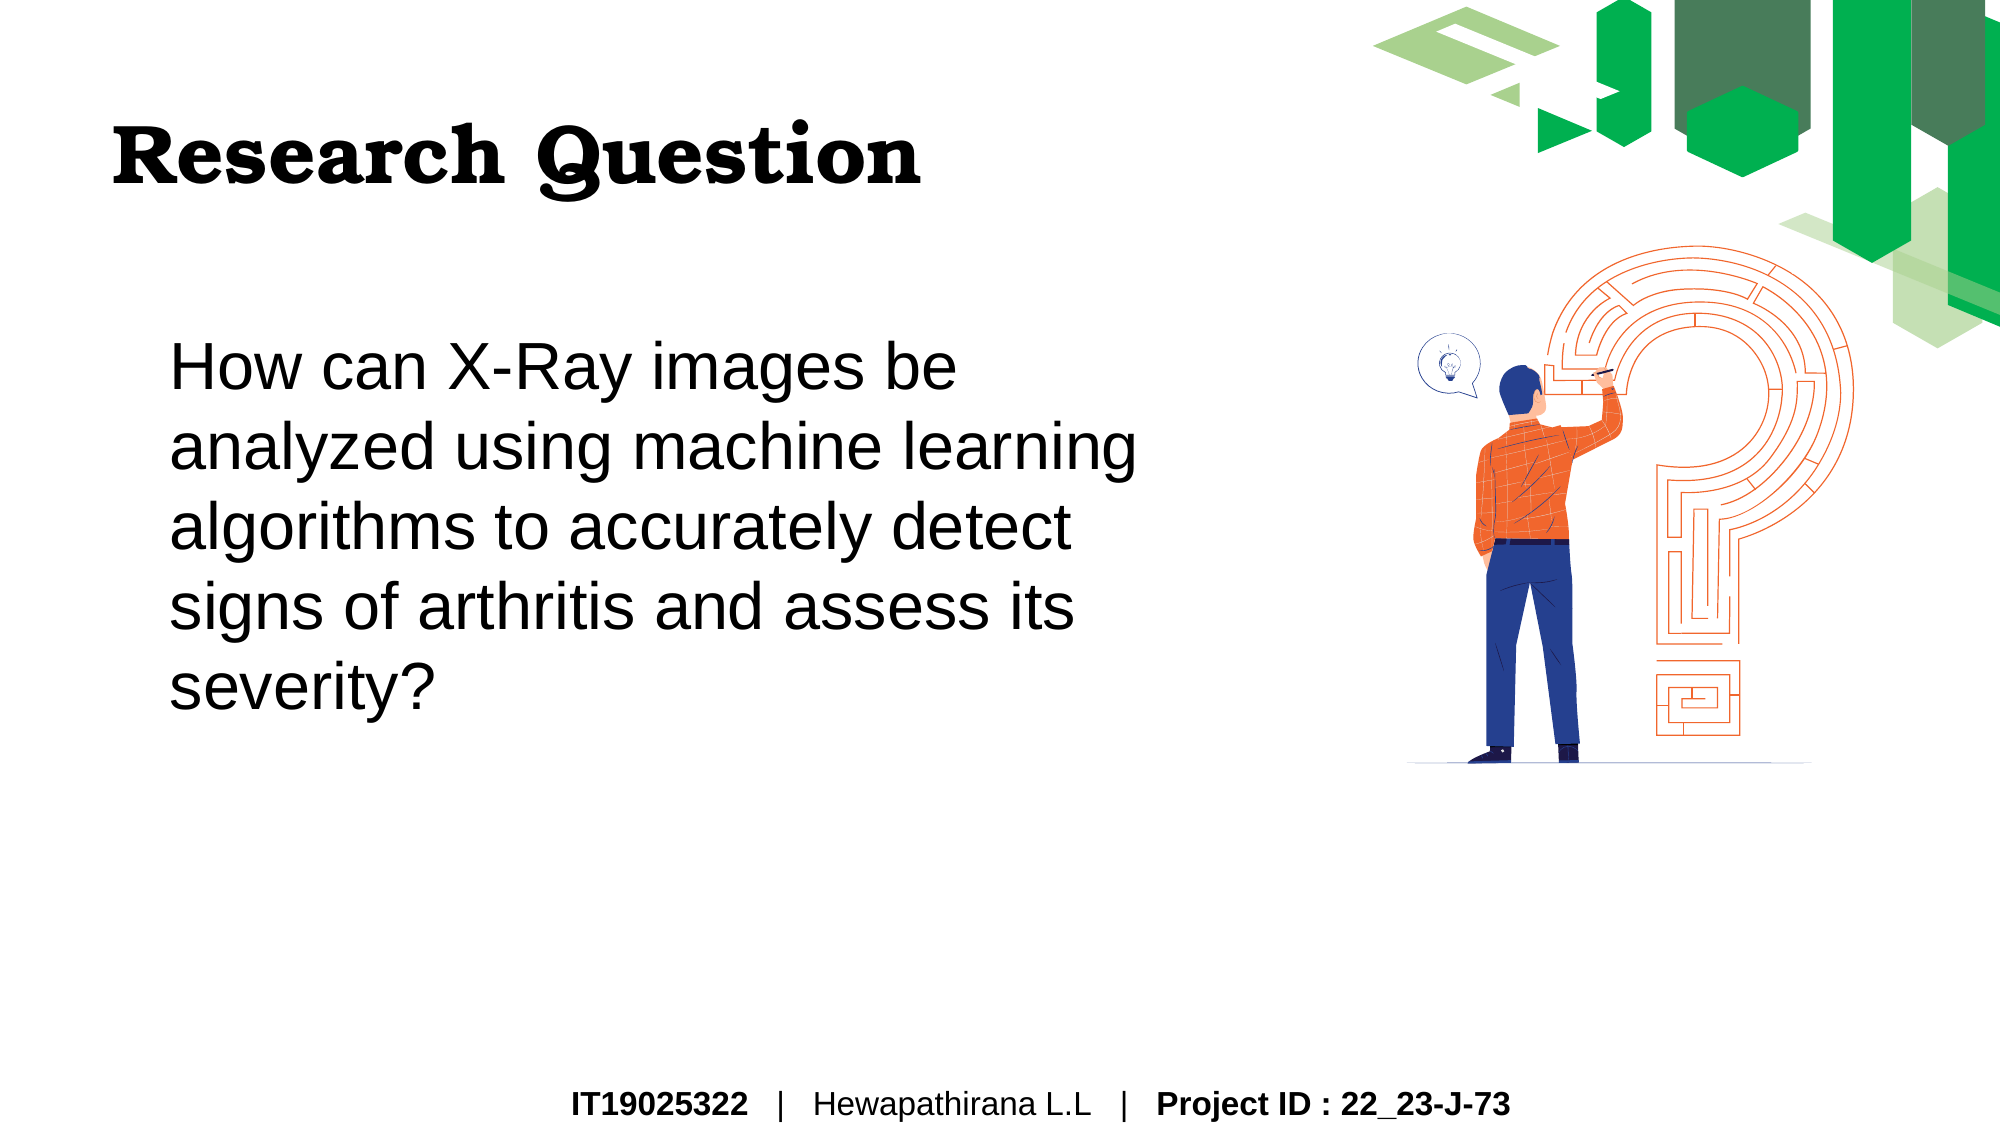

Research Question

How can X-Ray images be analyzed using machine learning algorithms to accurately detect signs of arthritis and assess its severity?
IT19025322   |   Hewapathirana L.L   |   Project ID : 22_23-J-73